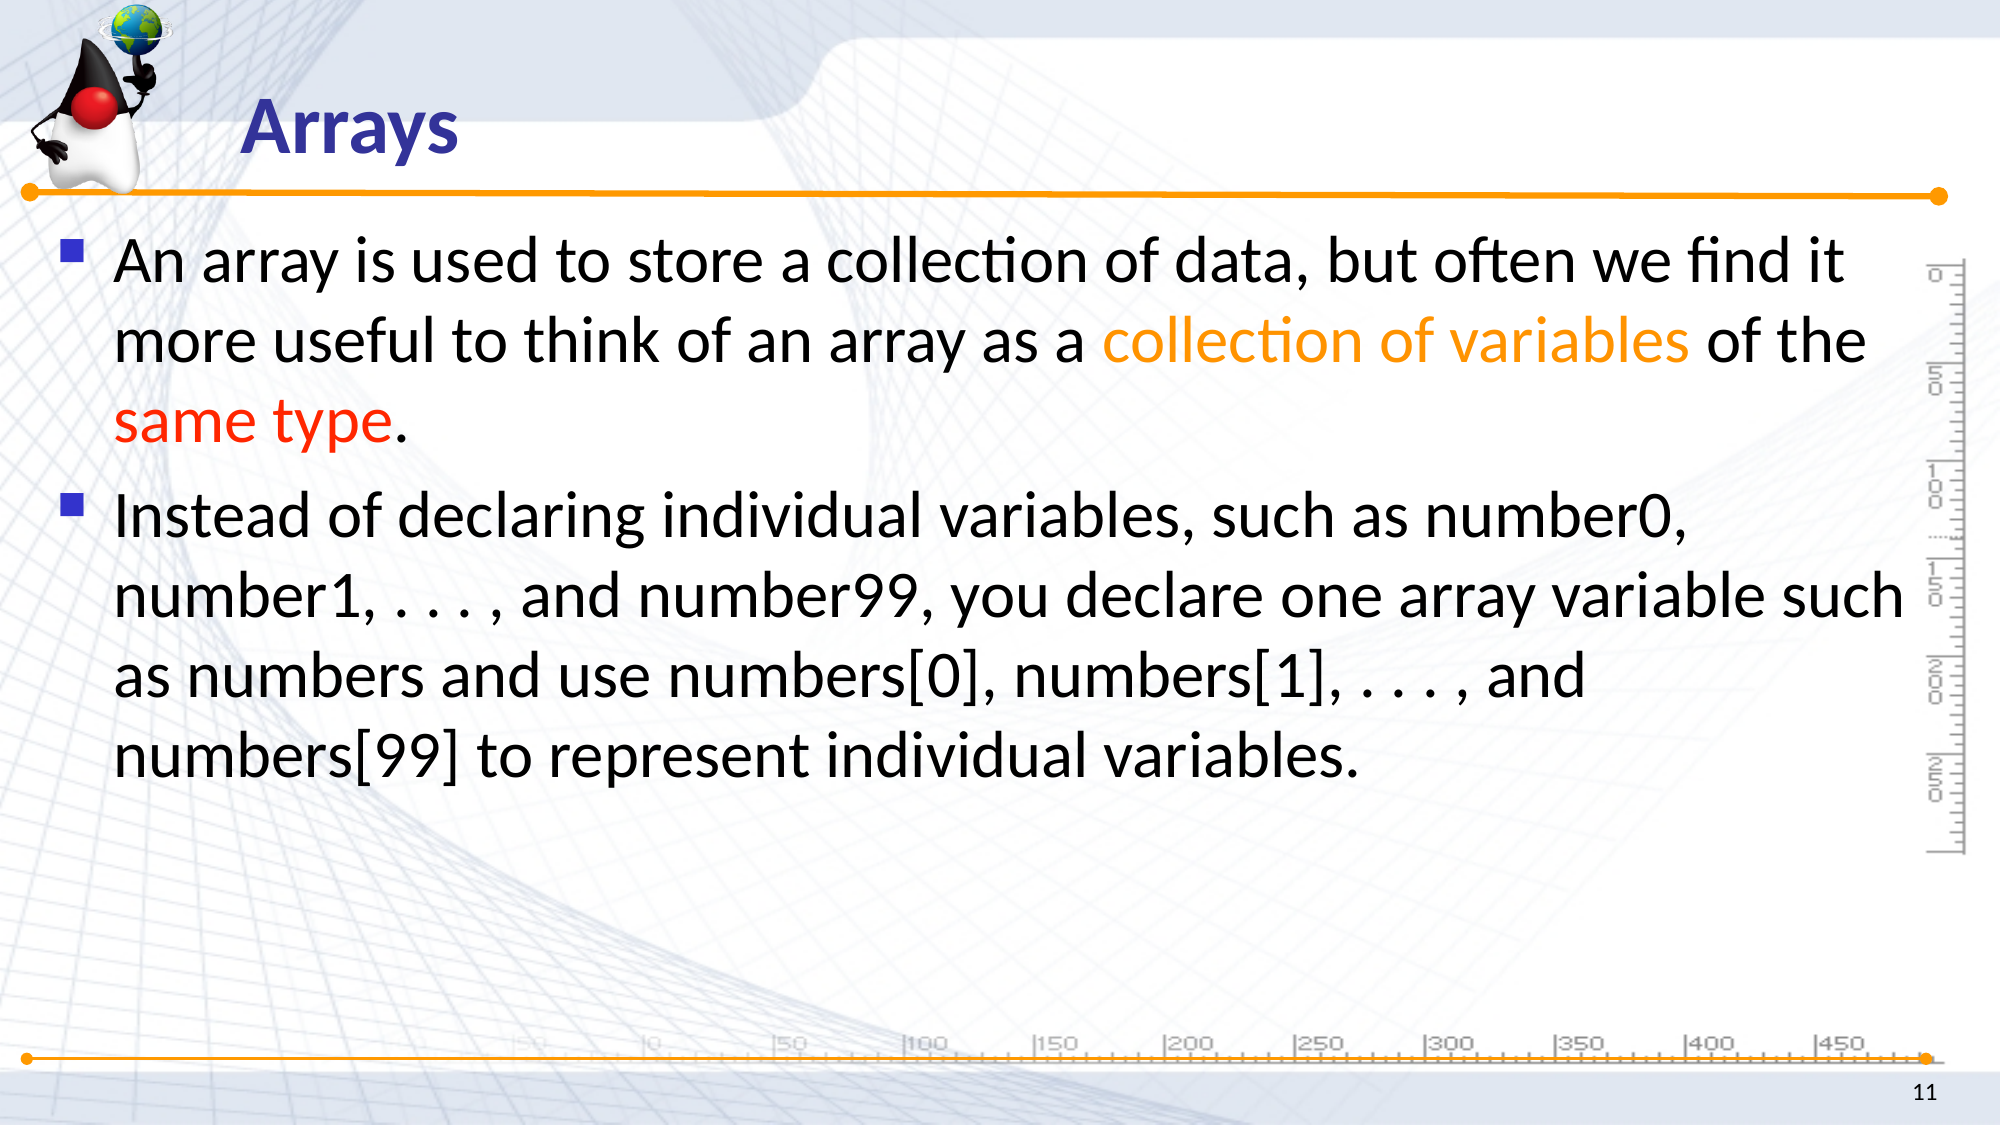

Arrays
An array is used to store a collection of data, but often we find it more useful to think of an array as a collection of variables of the same type.
Instead of declaring individual variables, such as number0, number1, . . . , and number99, you declare one array variable such as numbers and use numbers[0], numbers[1], . . . , and numbers[99] to represent individual variables.
11